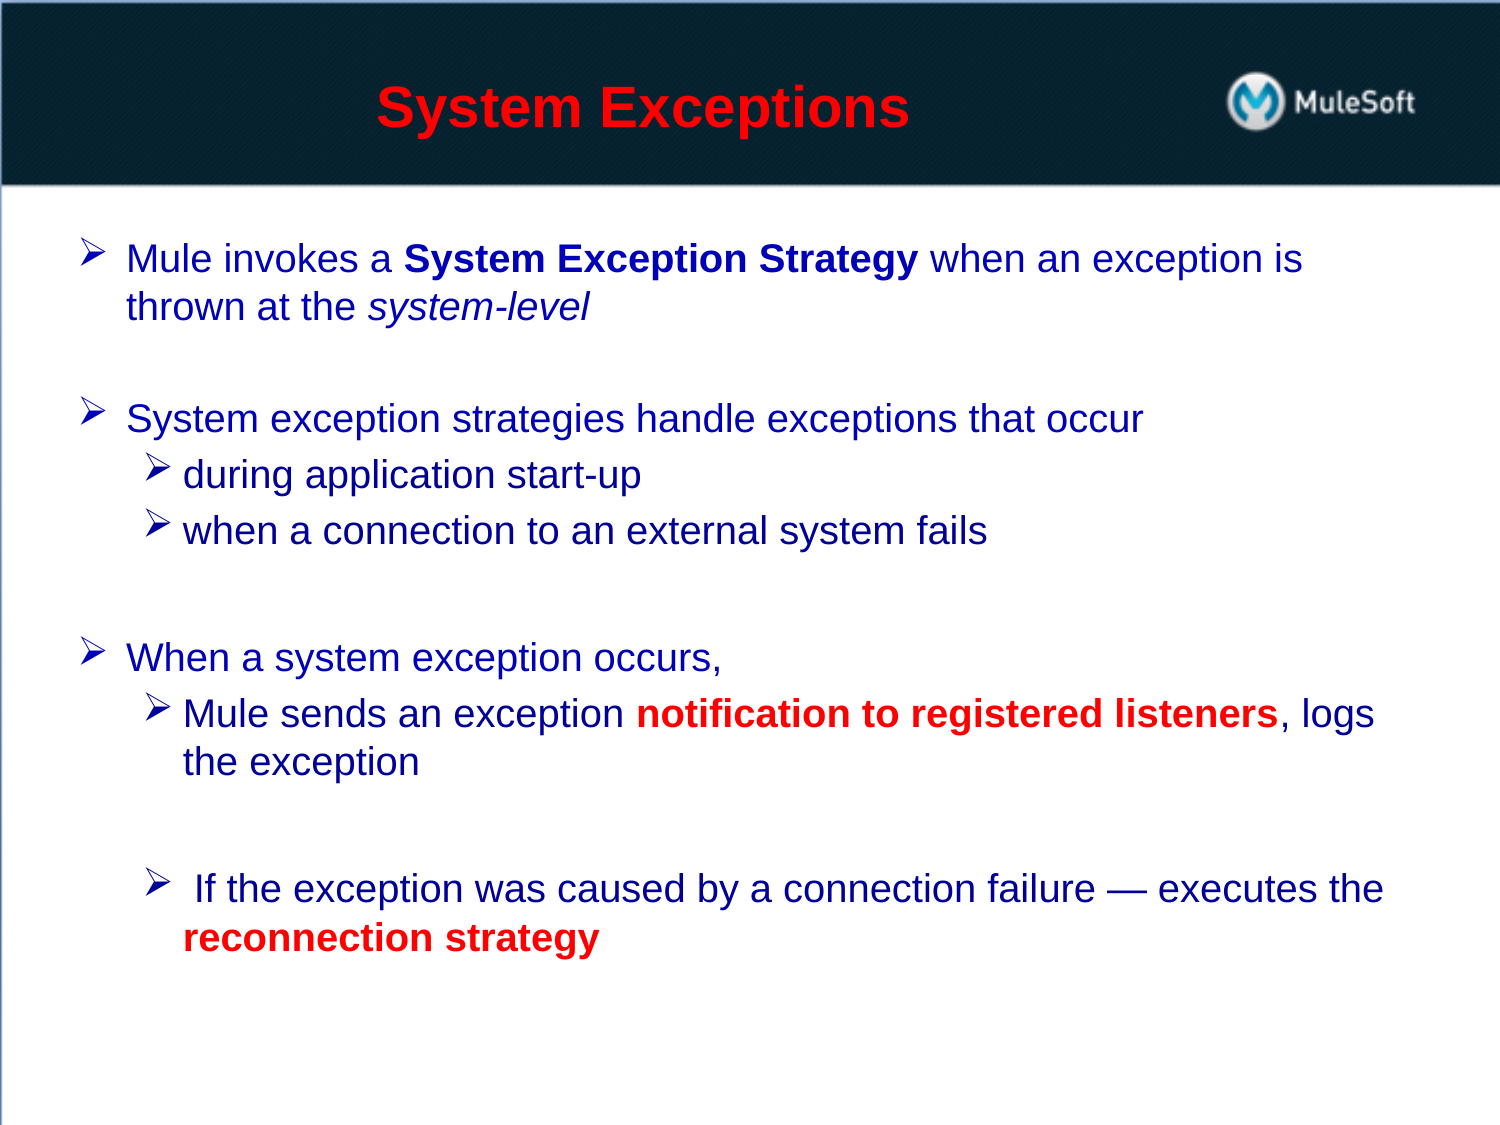

# System Exceptions
Mule invokes a System Exception Strategy when an exception is thrown at the system-level

System exception strategies handle exceptions that occur
during application start-up
when a connection to an external system fails

When a system exception occurs,
Mule sends an exception notification to registered listeners, logs the exception

 If the exception was caused by a connection failure — executes the reconnection strategy